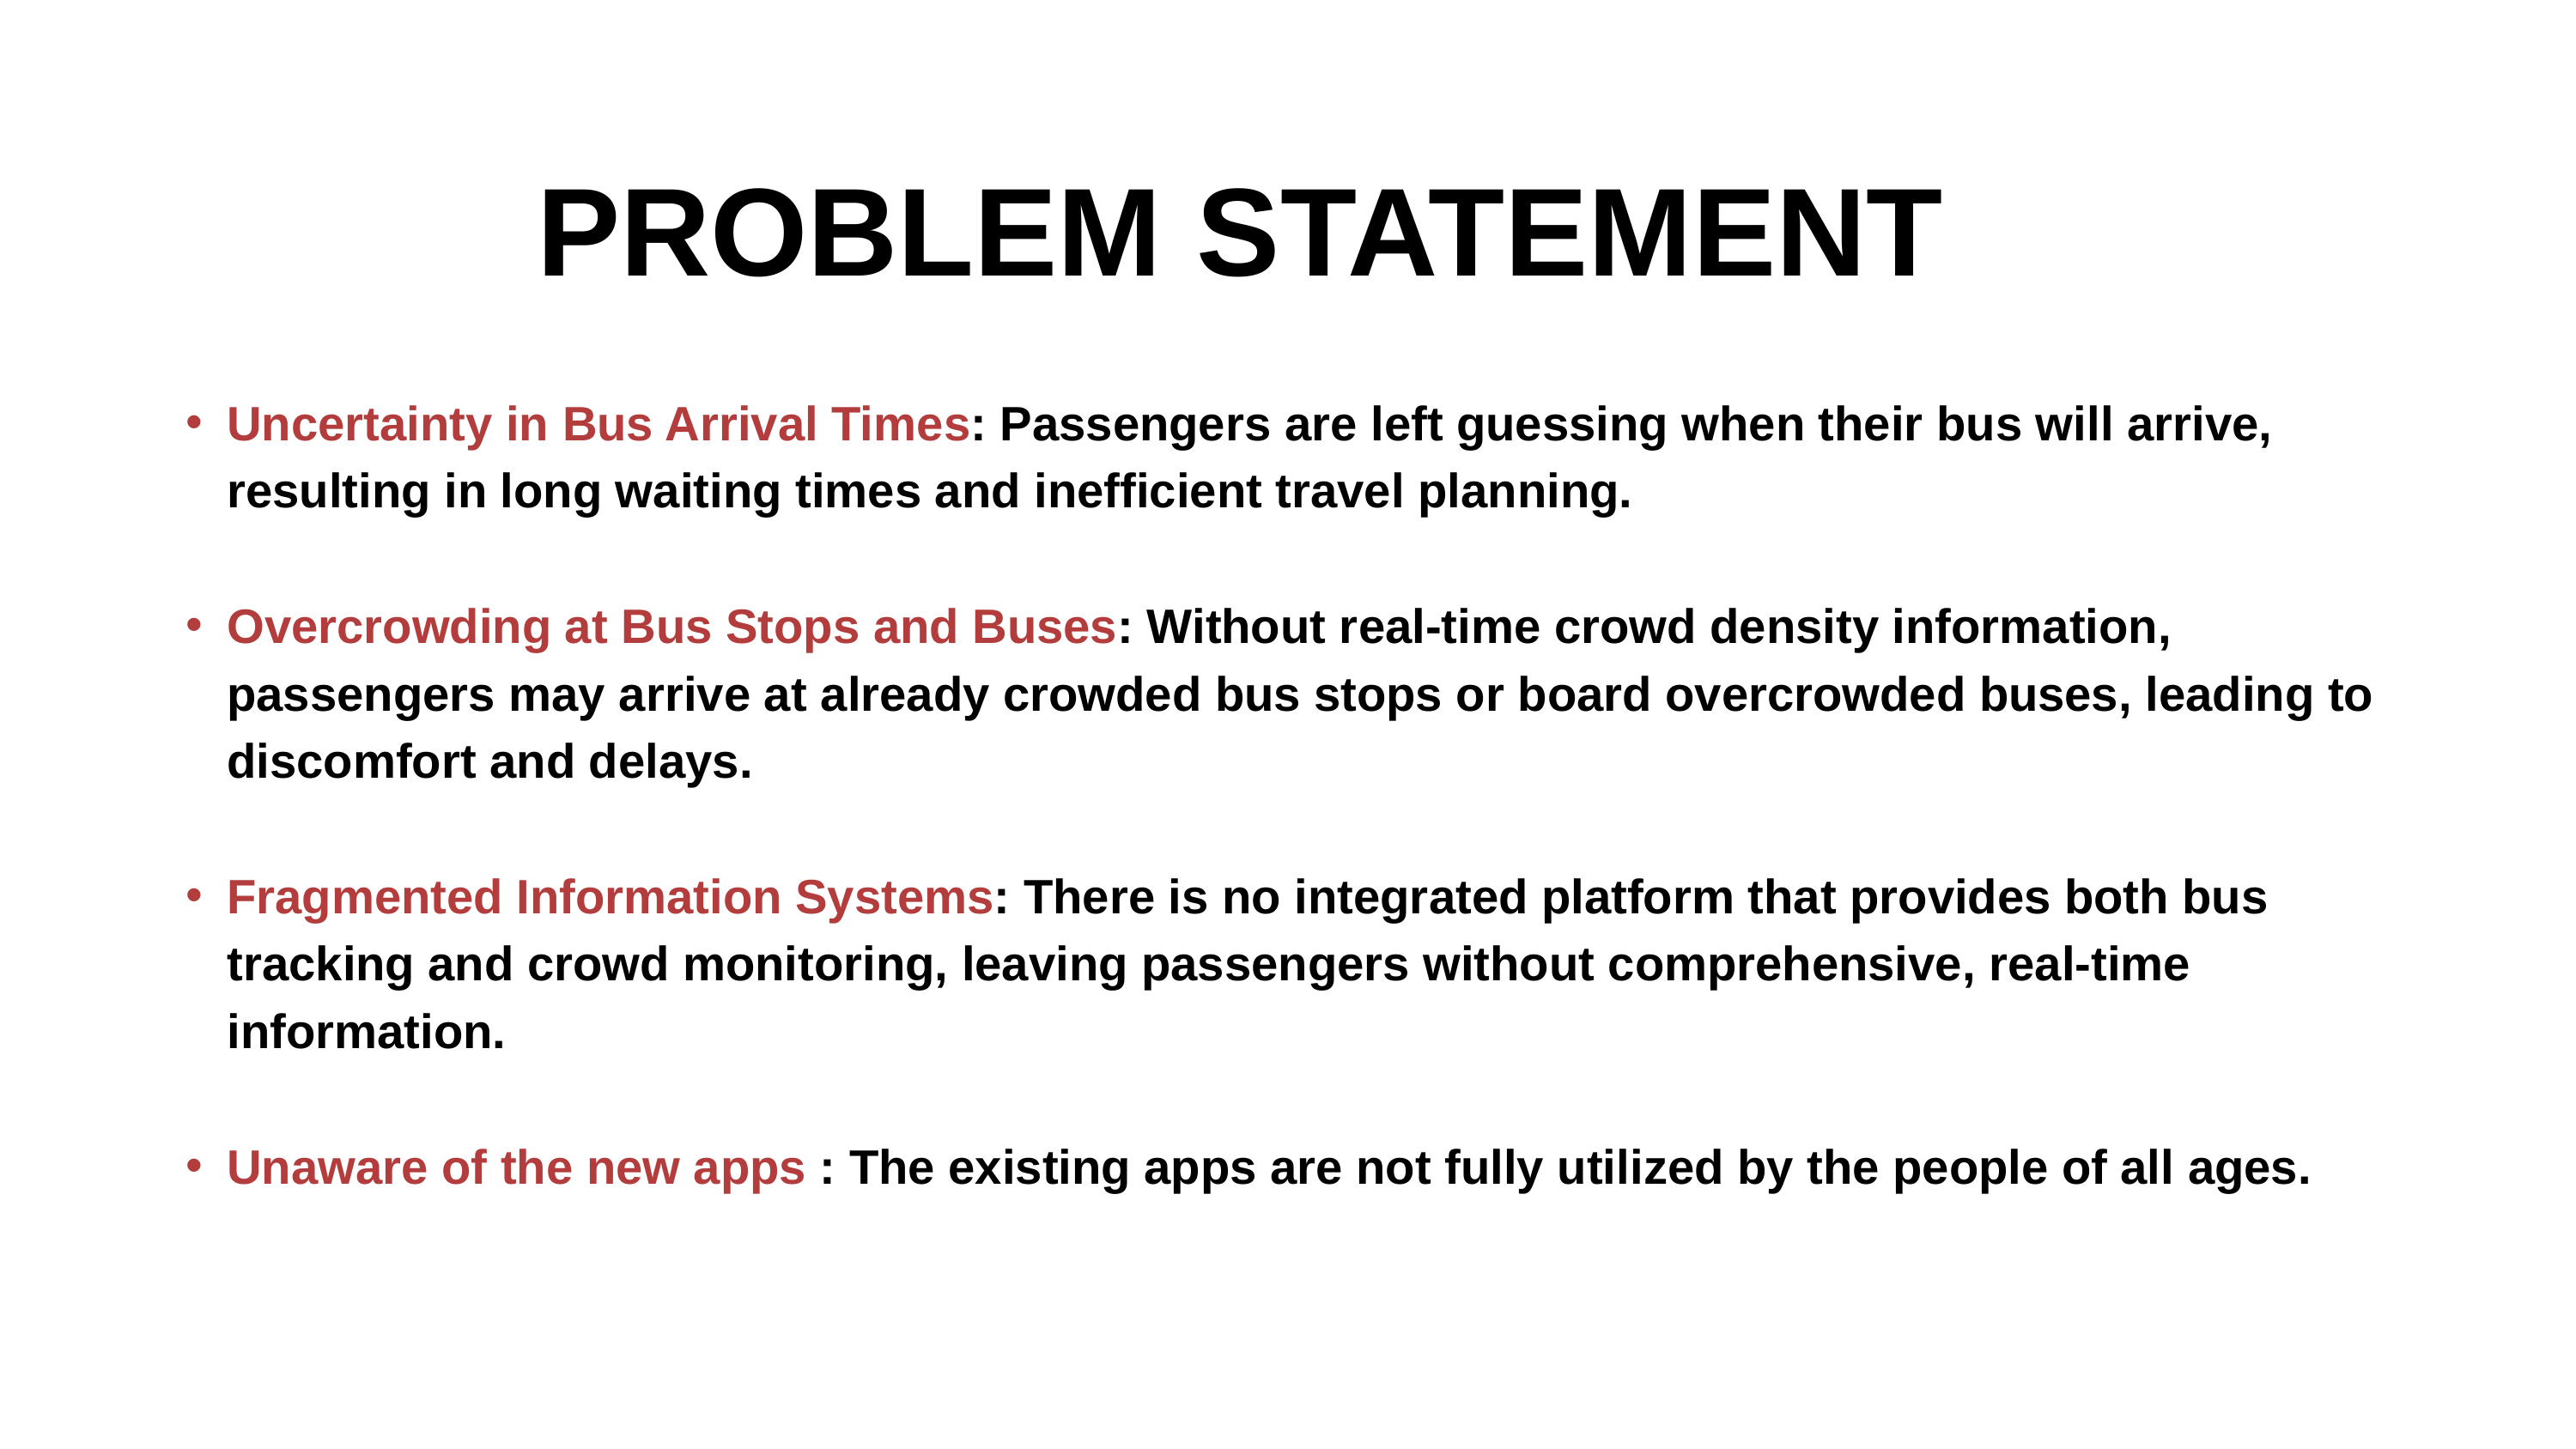

PROBLEM STATEMENT
Uncertainty in Bus Arrival Times: Passengers are left guessing when their bus will arrive, resulting in long waiting times and inefficient travel planning.

Overcrowding at Bus Stops and Buses: Without real-time crowd density information, passengers may arrive at already crowded bus stops or board overcrowded buses, leading to discomfort and delays.

Fragmented Information Systems: There is no integrated platform that provides both bus tracking and crowd monitoring, leaving passengers without comprehensive, real-time information.

Unaware of the new apps : The existing apps are not fully utilized by the people of all ages.